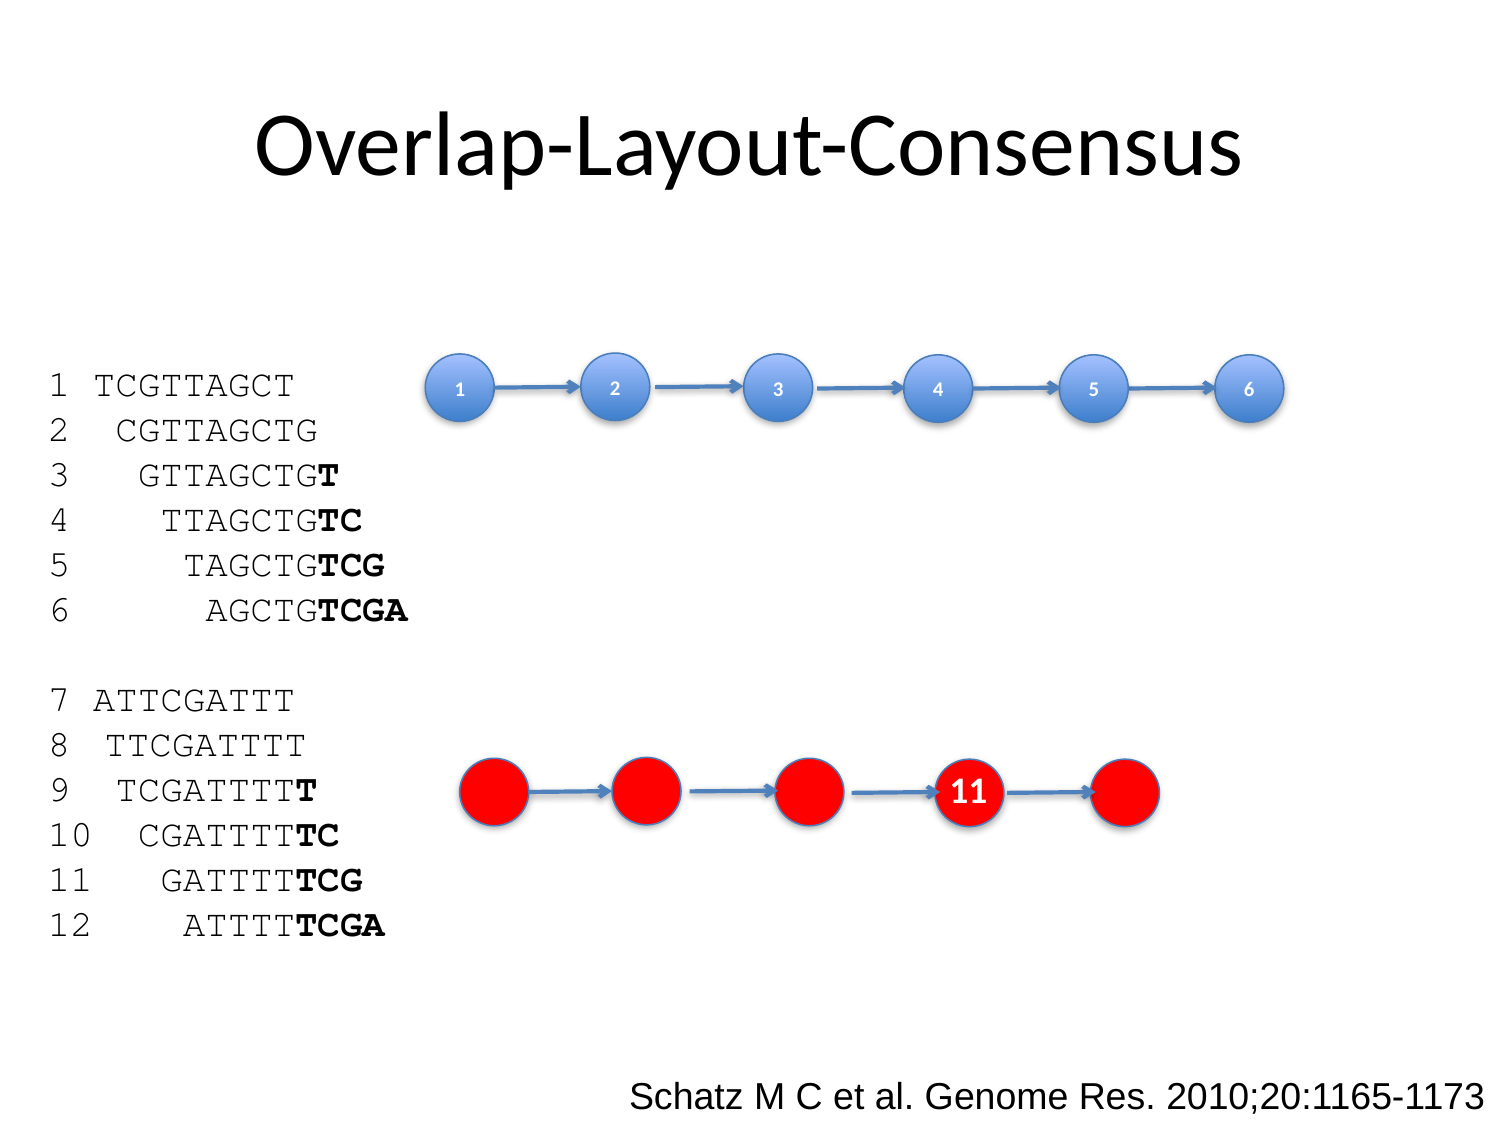

# Overlap-Layout-Consensus
1 TCGTTAGCT
2  CGTTAGCTG
3   GTTAGCTGT
4    TTAGCTGTC
5     TAGCTGTCG
6      AGCTGTCGA

7 ATTCGATTT
TTCGATTTT
9  TCGATTTTT
10  CGATTTTTC
11   GATTTTTCG
12    ATTTTTCGA
2
1
3
4
5
6

11

Schatz M C et al. Genome Res. 2010;20:1165-1173